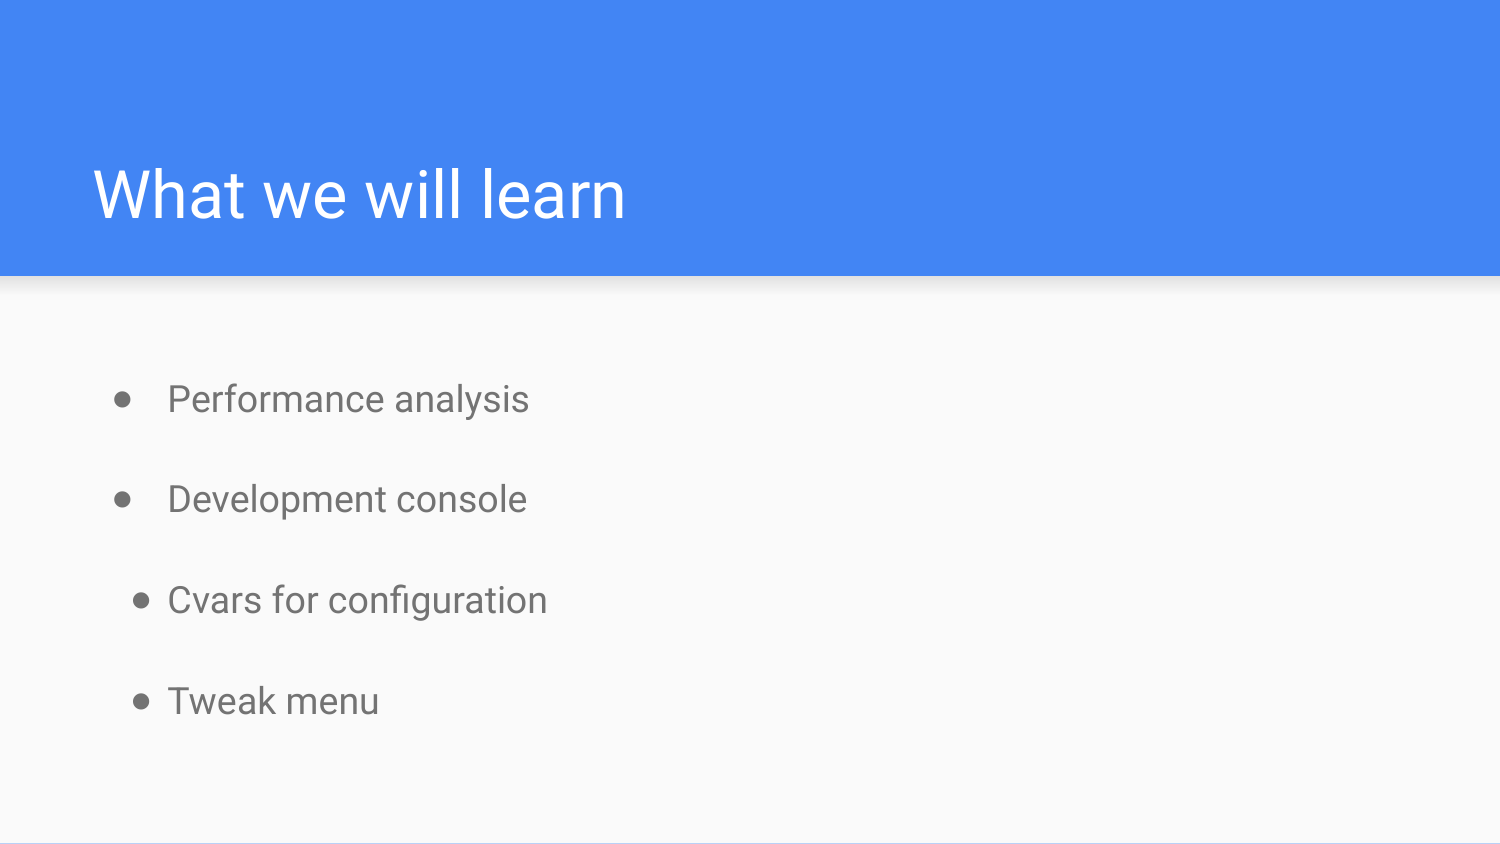

# What we will learn
Performance analysis
Development console
Cvars for configuration
Tweak menu